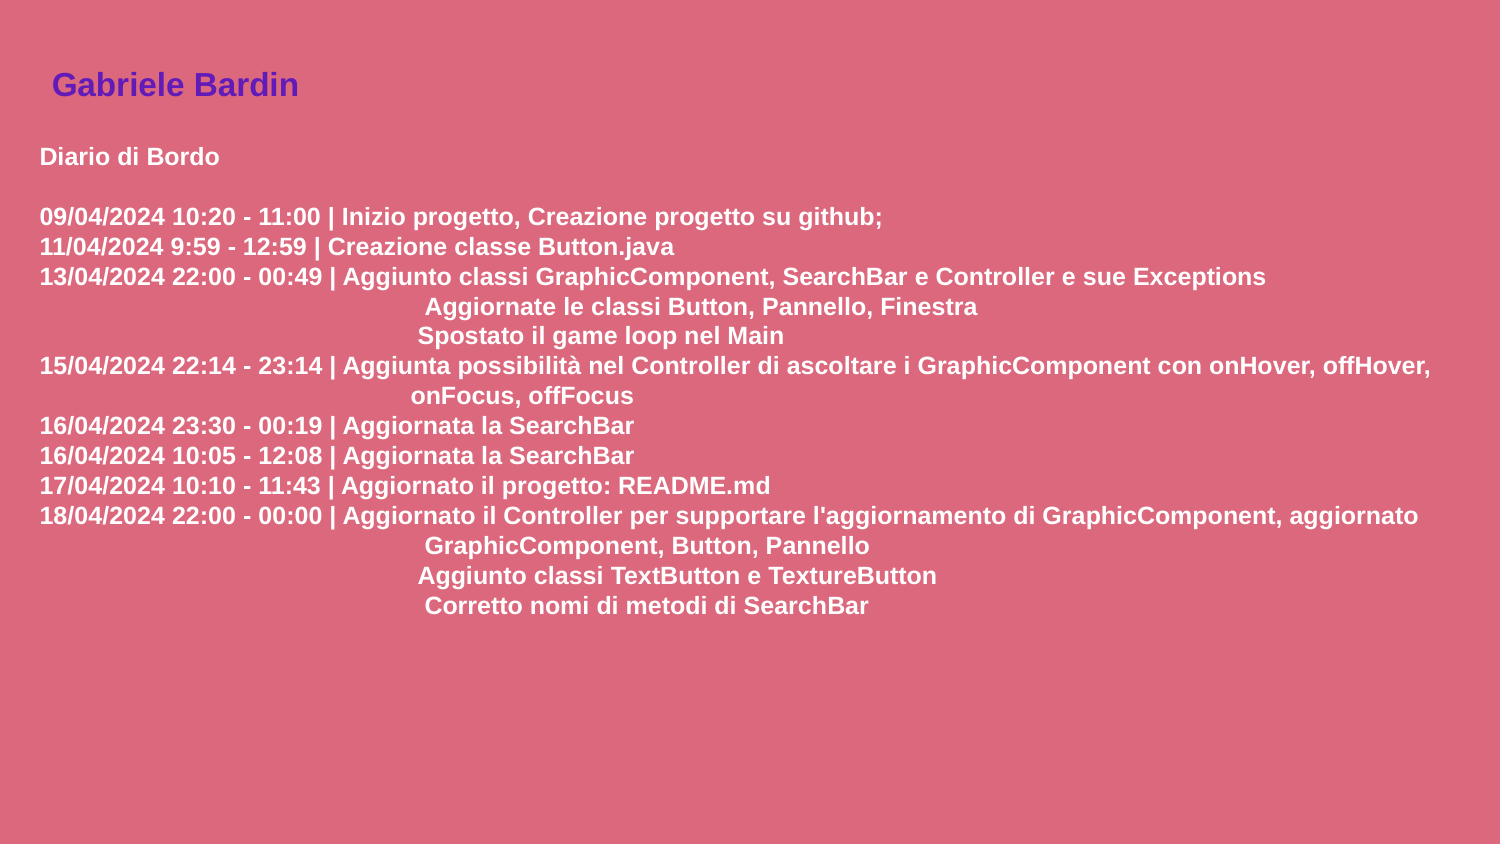

# Diario di Bordo

09/04/2024 10:20 - 11:00 | Inizio progetto, Creazione progetto su github;
11/04/2024 9:59 - 12:59 | Creazione classe Button.java
13/04/2024 22:00 - 00:49 | Aggiunto classi GraphicComponent, SearchBar e Controller e sue Exceptions
                                                       Aggiornate le classi Button, Pannello, Finestra
                                                      Spostato il game loop nel Main
15/04/2024 22:14 - 23:14 | Aggiunta possibilità nel Controller di ascoltare i GraphicComponent con onHover, offHover,
                                                     onFocus, offFocus
16/04/2024 23:30 - 00:19 | Aggiornata la SearchBar
16/04/2024 10:05 - 12:08 | Aggiornata la SearchBar
17/04/2024 10:10 - 11:43 | Aggiornato il progetto: README.md
18/04/2024 22:00 - 00:00 | Aggiornato il Controller per supportare l'aggiornamento di GraphicComponent, aggiornato
                                                       GraphicComponent, Button, Pannello
                                                      Aggiunto classi TextButton e TextureButton
                                                       Corretto nomi di metodi di SearchBar

Gabriele Bardin